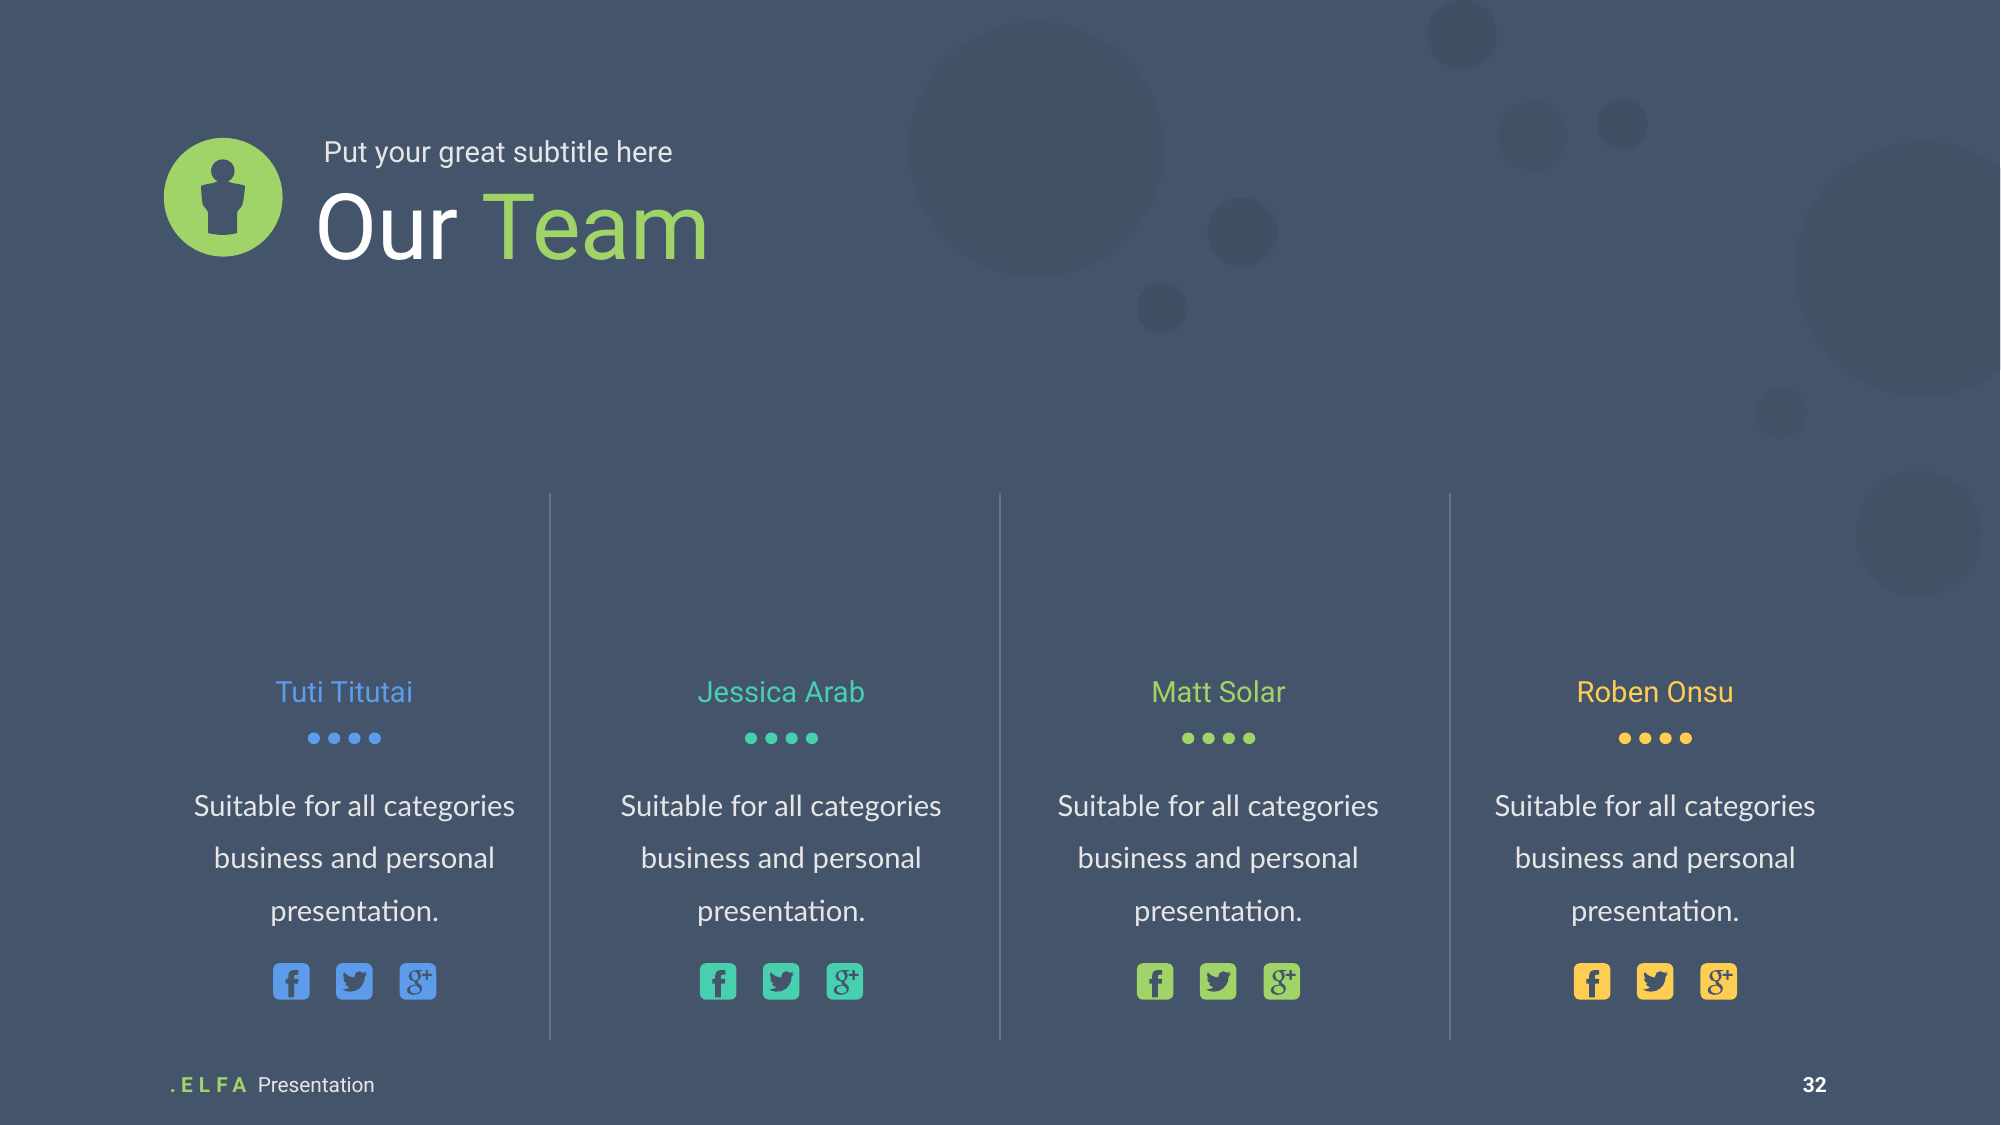

Put your great subtitle here

Our Team

Tuti Titutai
Jessica Arab
Matt Solar
Roben Onsu

Suitable for all categories business and personal presentation.
Suitable for all categories business and personal presentation.
Suitable for all categories business and personal presentation.
Suitable for all categories business and personal presentation.